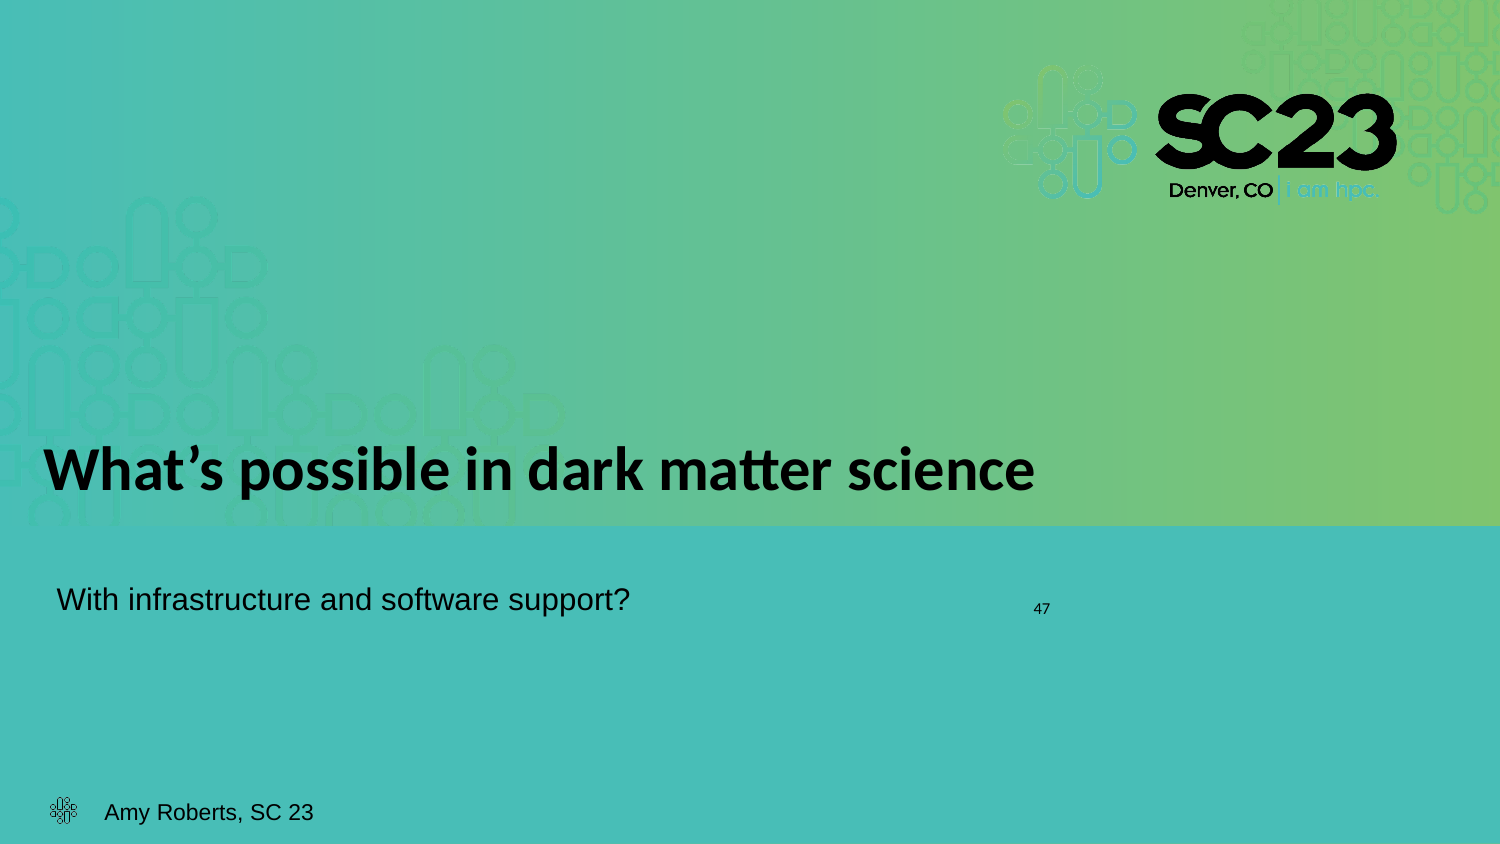

# What’s possible in dark matter science
With infrastructure and software support?
47
Amy Roberts, SC 23